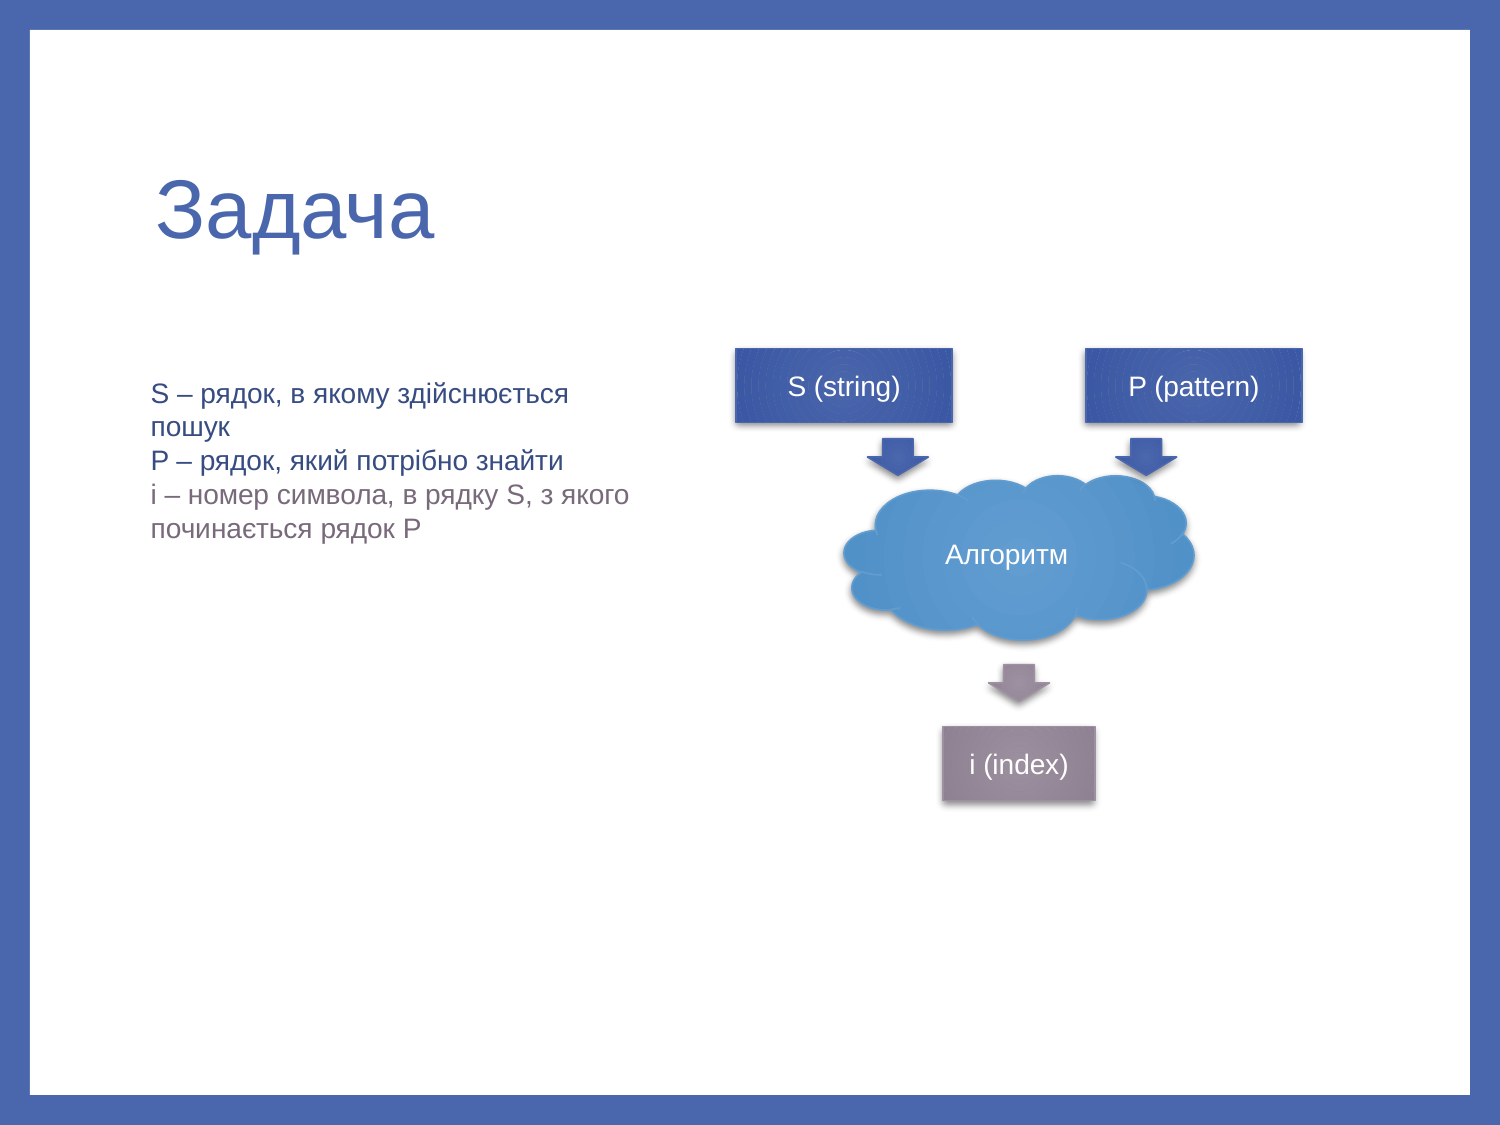

# Задача
S (string)
P (pattern)
S – рядок, в якому здійснюється пошук
P – рядок, який потрібно знайти
i – номер символа, в рядку S, з якого починається рядок P

Алгоритм

i (index)